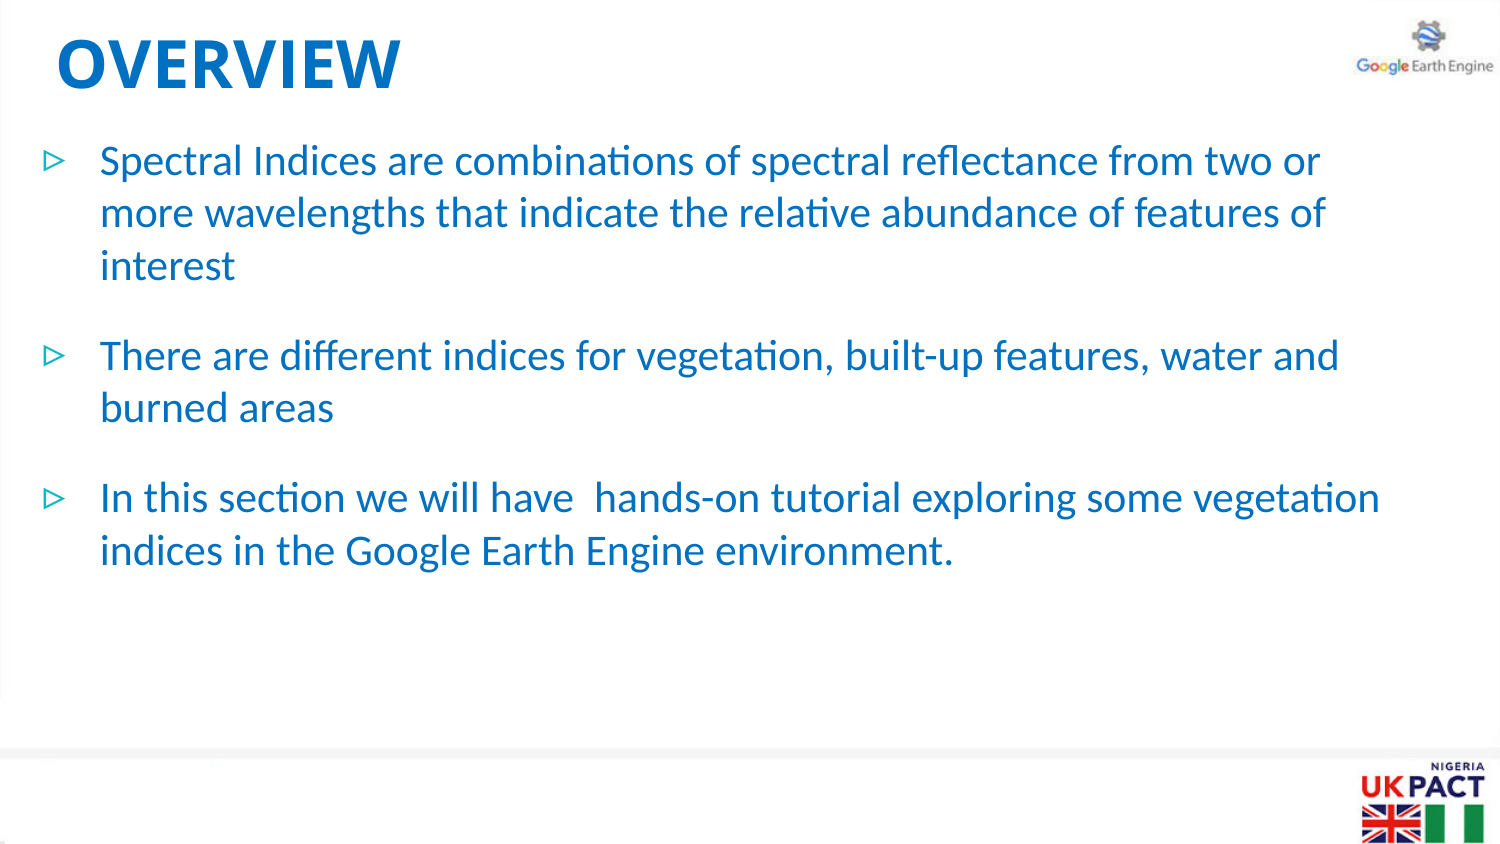

# OVERVIEW
Spectral Indices are combinations of spectral reflectance from two or more wavelengths that indicate the relative abundance of features of interest
There are different indices for vegetation, built-up features, water and burned areas
In this section we will have  hands-on tutorial exploring some vegetation indices in the Google Earth Engine environment.